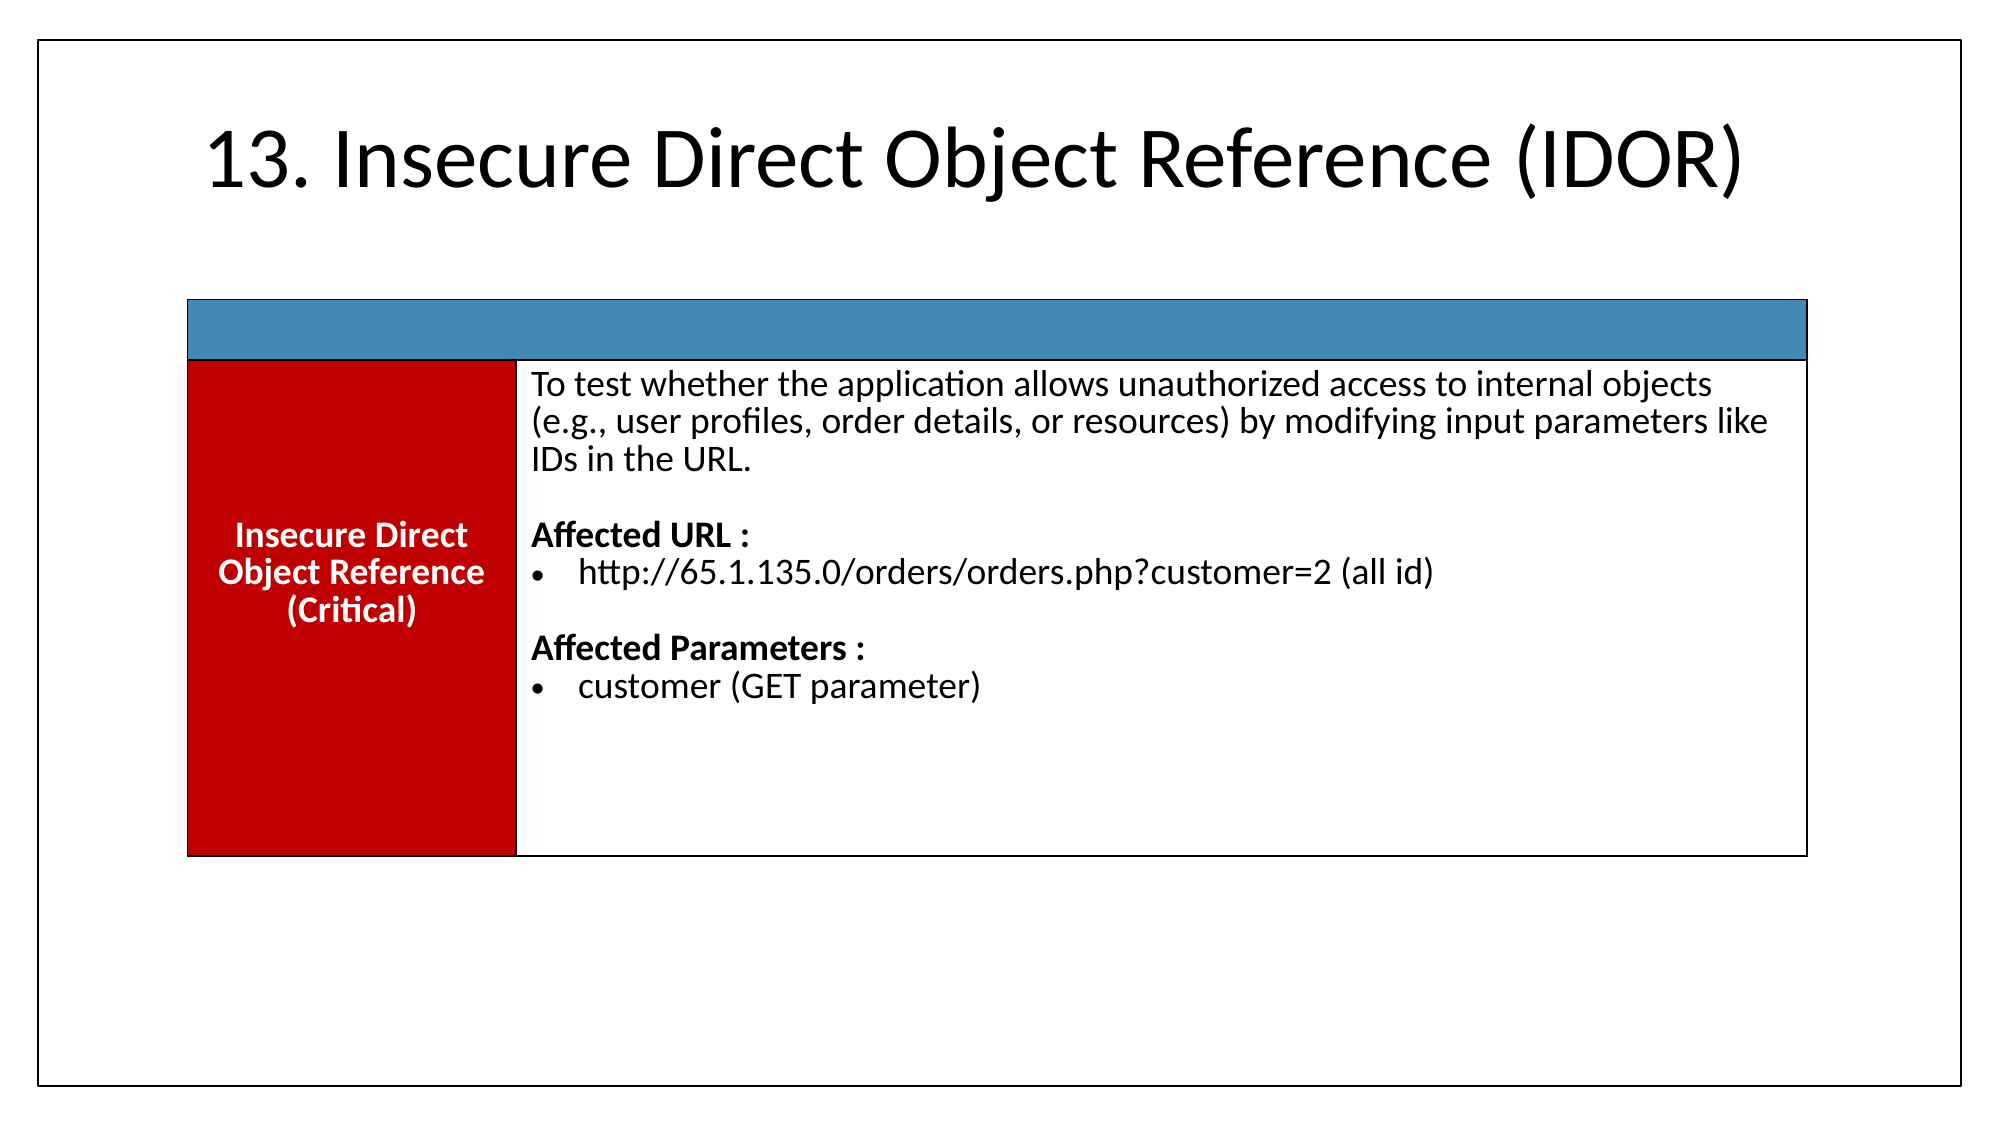

# 13. Insecure Direct Object Reference (IDOR)
|  |
| --- |
| Insecure Direct Object Reference (Critical) | To test whether the application allows unauthorized access to internal objects (e.g., user profiles, order details, or resources) by modifying input parameters like IDs in the URL. Affected URL : http://65.1.135.0/orders/orders.php?customer=2 (all id) Affected Parameters : customer (GET parameter) |
| --- | --- |